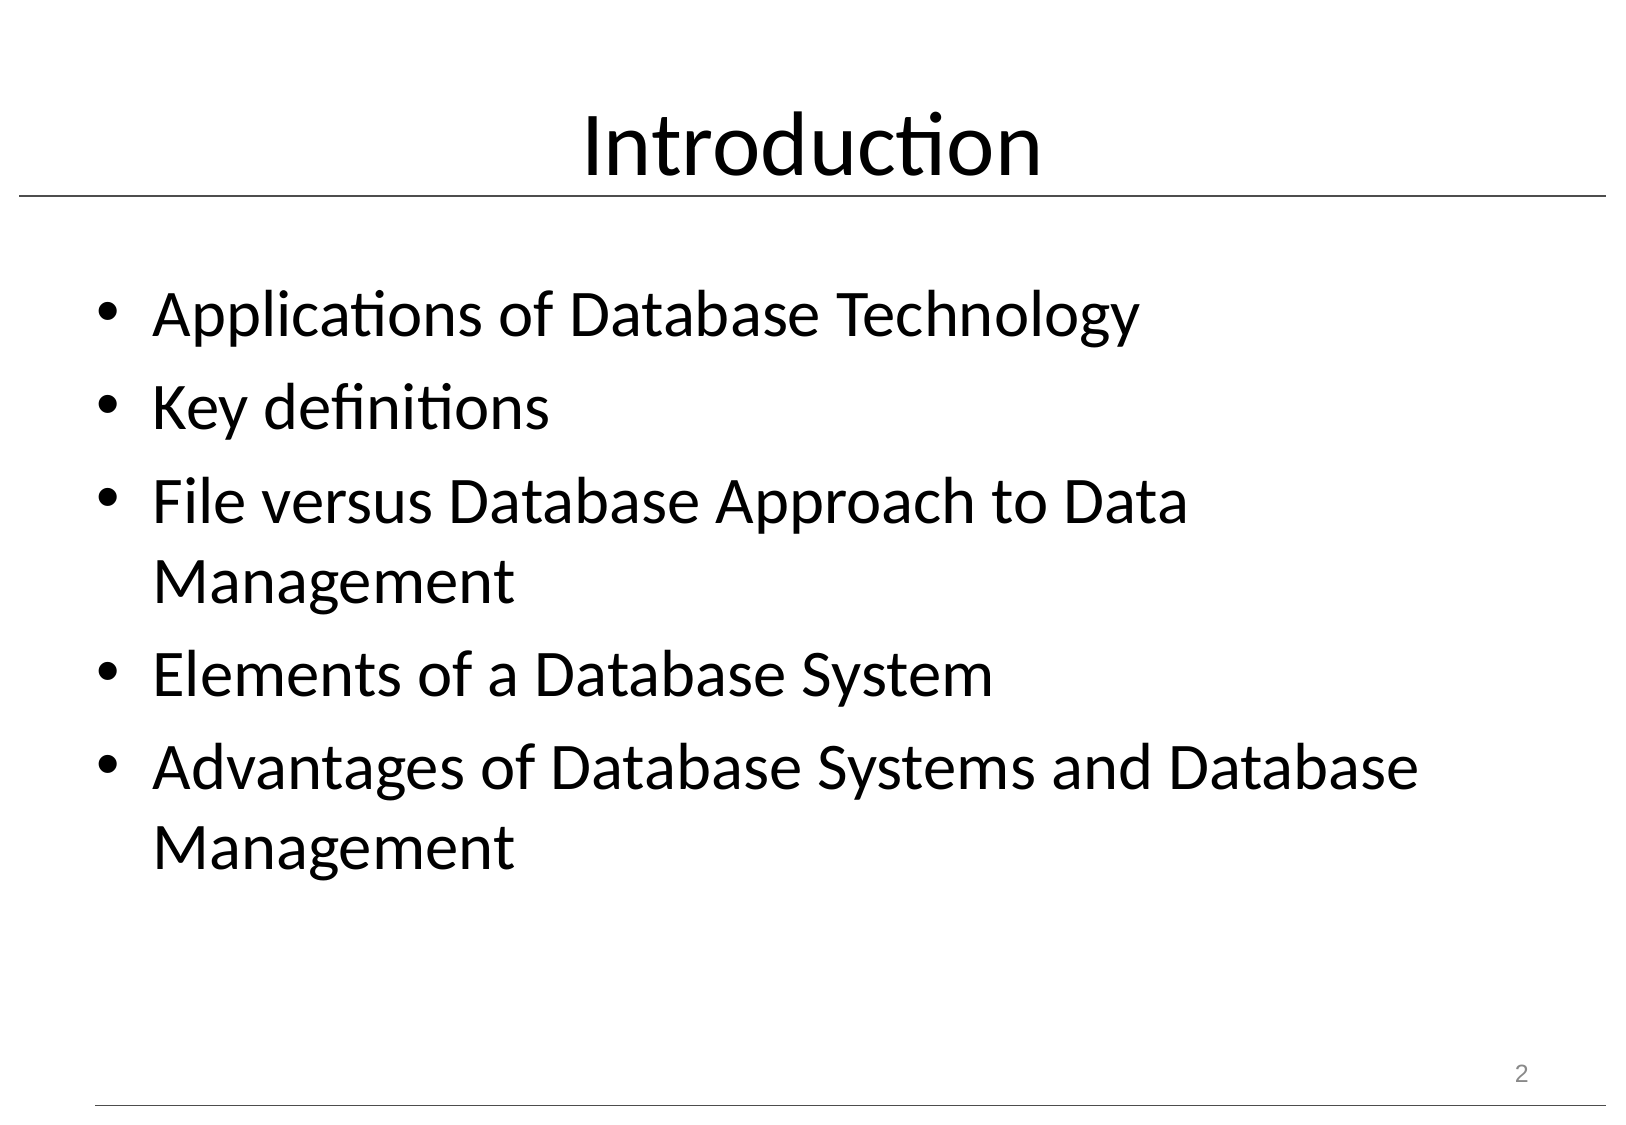

# Introduction
Applications of Database Technology
Key definitions
File versus Database Approach to Data Management
Elements of a Database System
Advantages of Database Systems and Database Management
2